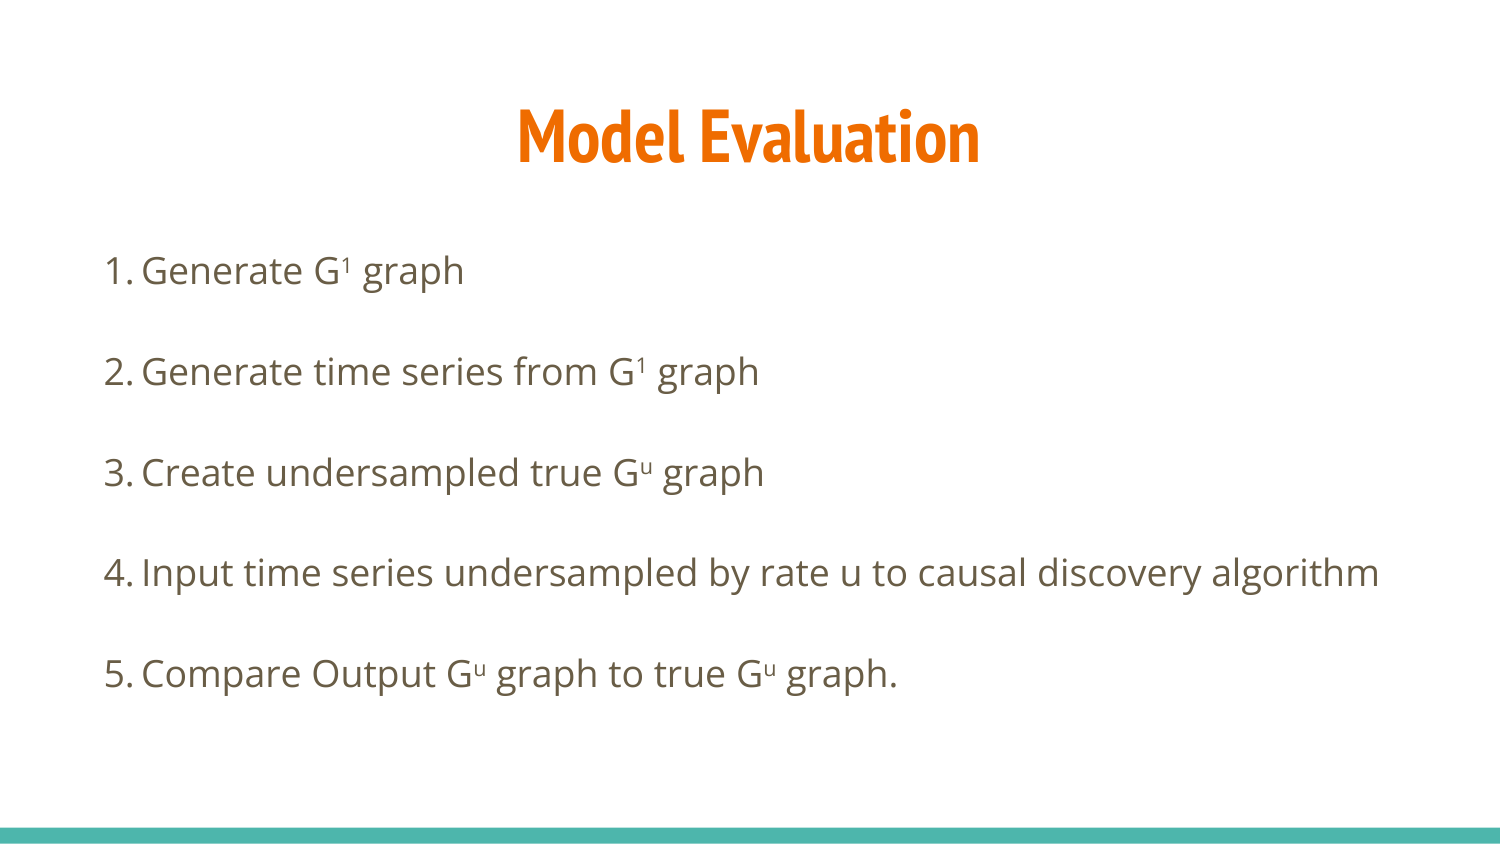

# Model Evaluation
Generate G1 graph
Generate time series from G1 graph
Create undersampled true Gu graph
Input time series undersampled by rate u to causal discovery algorithm
Compare Output Gu graph to true Gu graph.